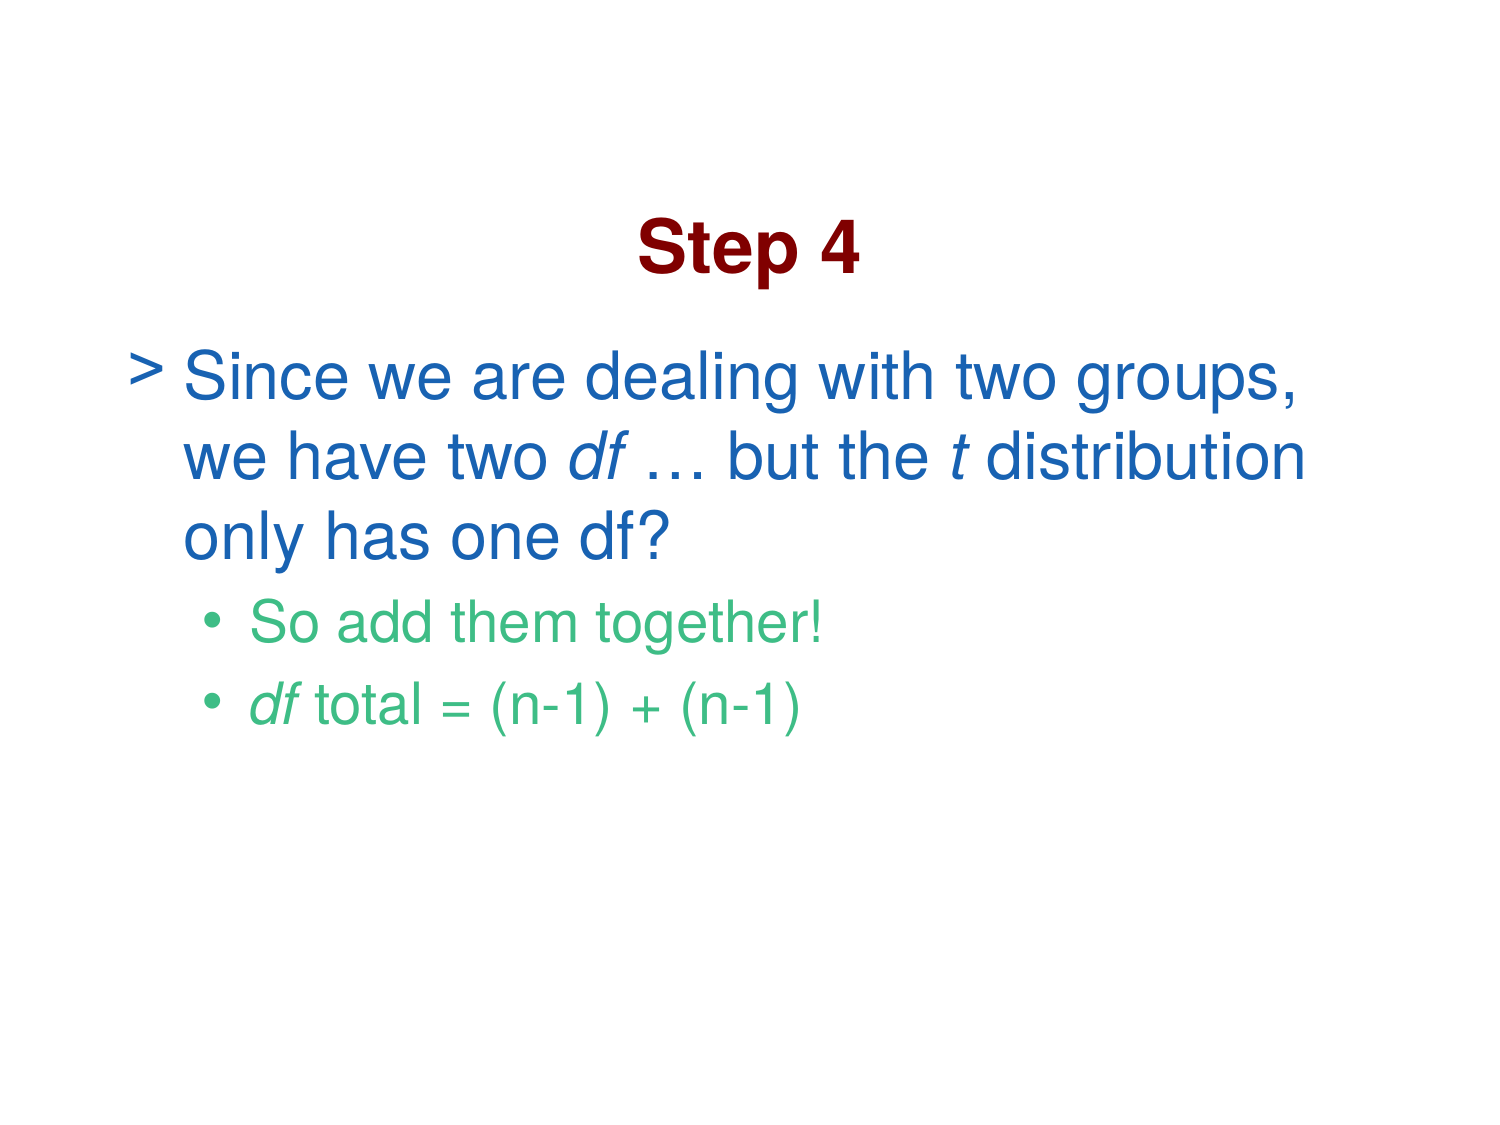

# Step 4
Since we are dealing with two groups, we have two df … but the t distribution only has one df?
So add them together!
df total = (n-1) + (n-1)